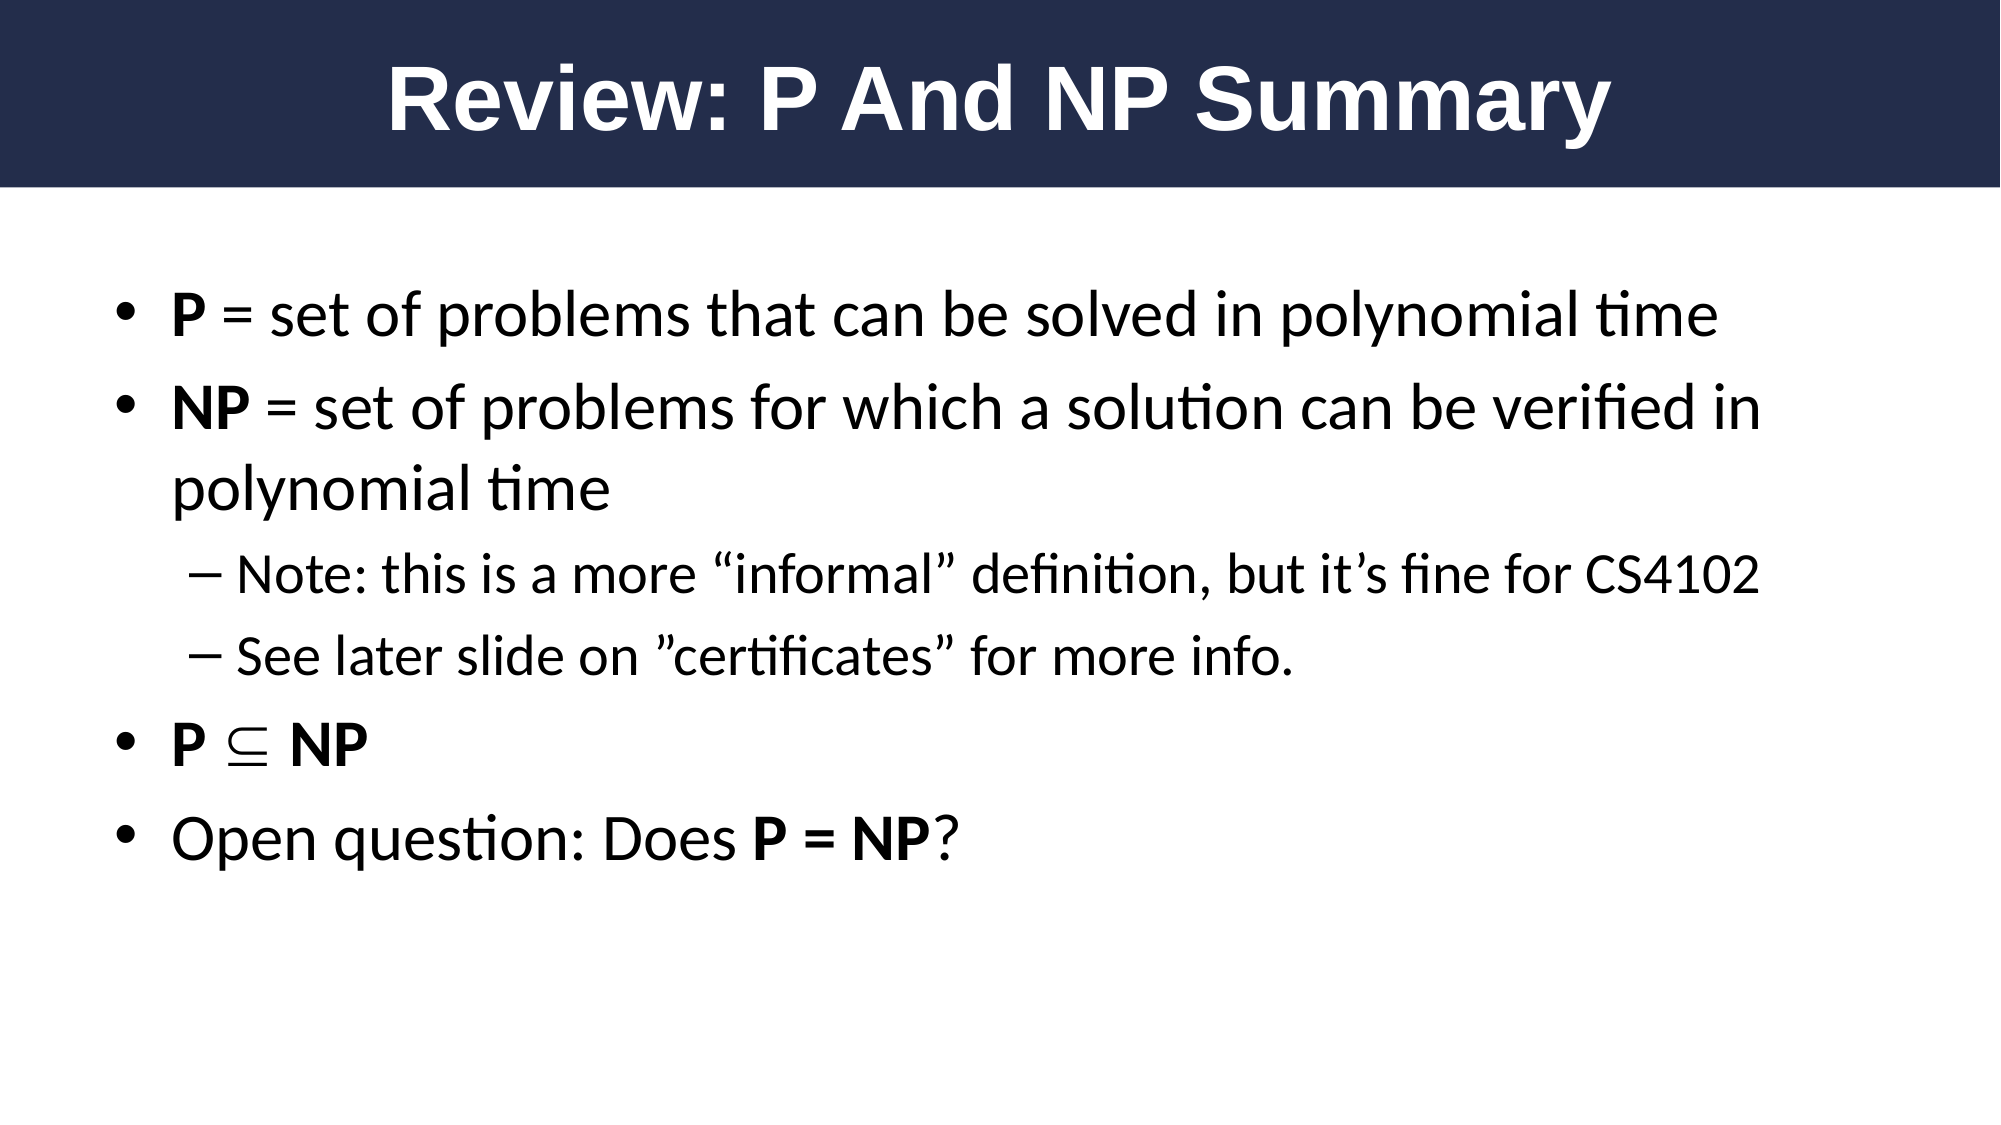

# Review: P And NP Summary
P = set of problems that can be solved in polynomial time
NP = set of problems for which a solution can be verified in polynomial time
Note: this is a more “informal” definition, but it’s fine for CS4102
See later slide on ”certificates” for more info.
P ⊆ NP
Open question: Does P = NP?